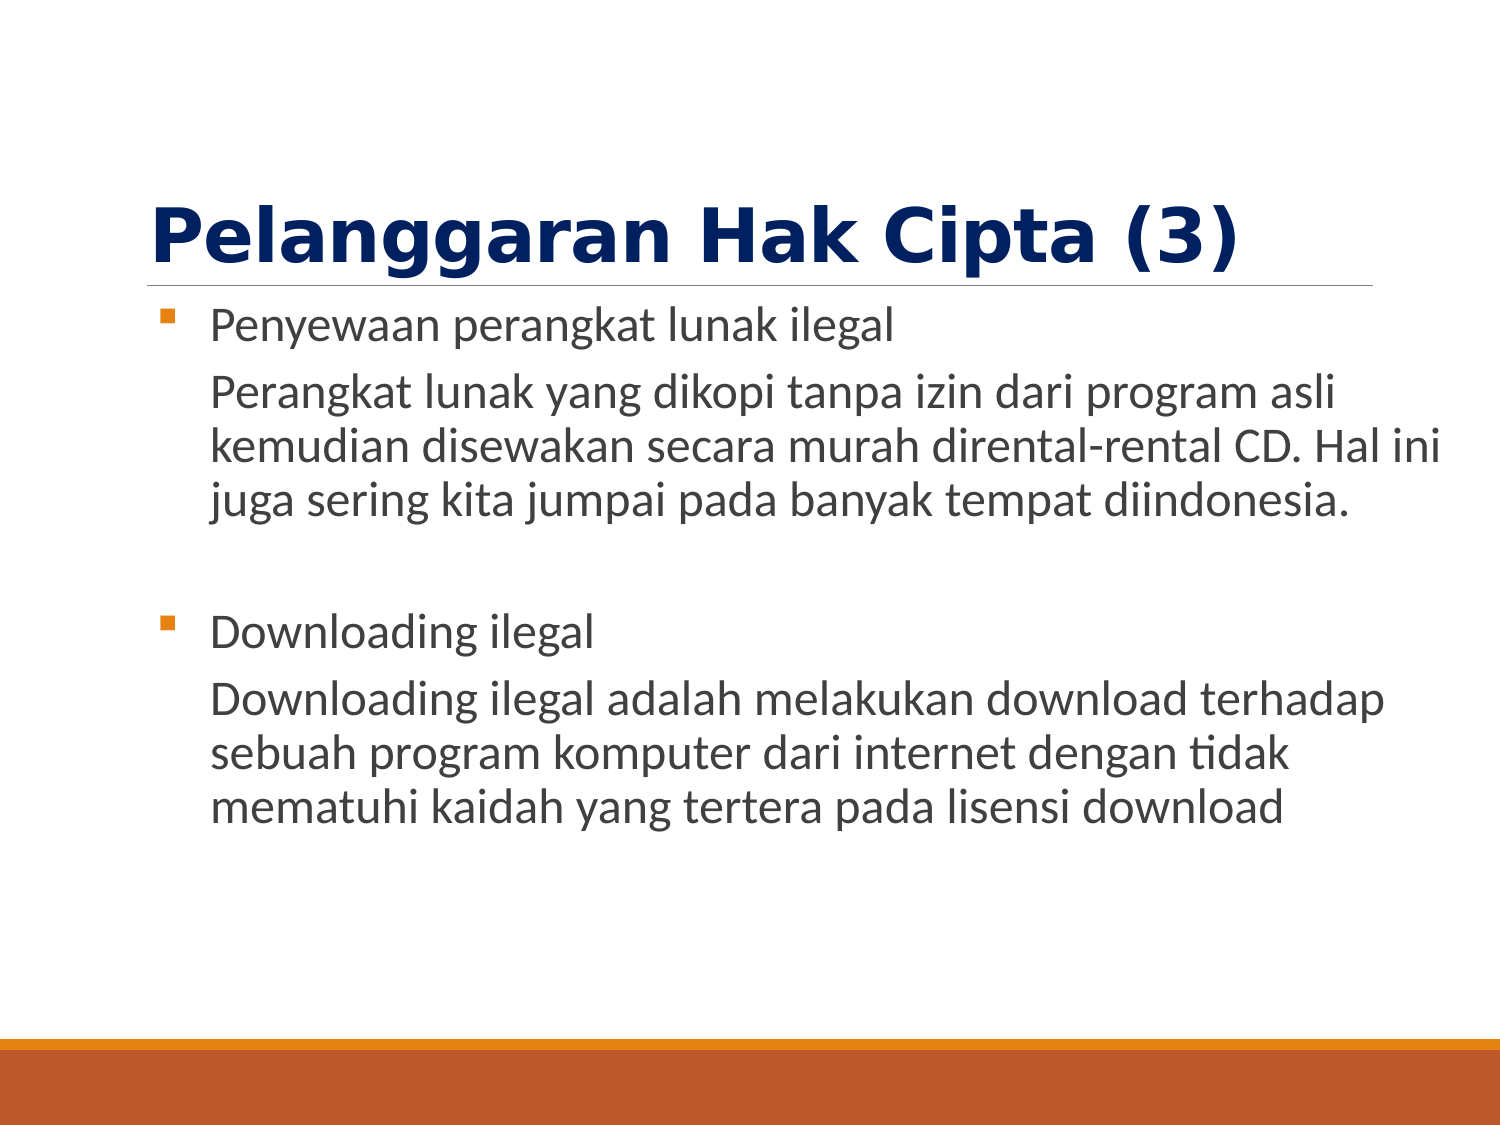

# Pelanggaran Hak Cipta (3)
Penyewaan perangkat lunak ilegal
Perangkat lunak yang dikopi tanpa izin dari program asli kemudian disewakan secara murah dirental-rental CD. Hal ini juga sering kita jumpai pada banyak tempat diindonesia.

Downloading ilegal
Downloading ilegal adalah melakukan download terhadap sebuah program komputer dari internet dengan tidak mematuhi kaidah yang tertera pada lisensi download